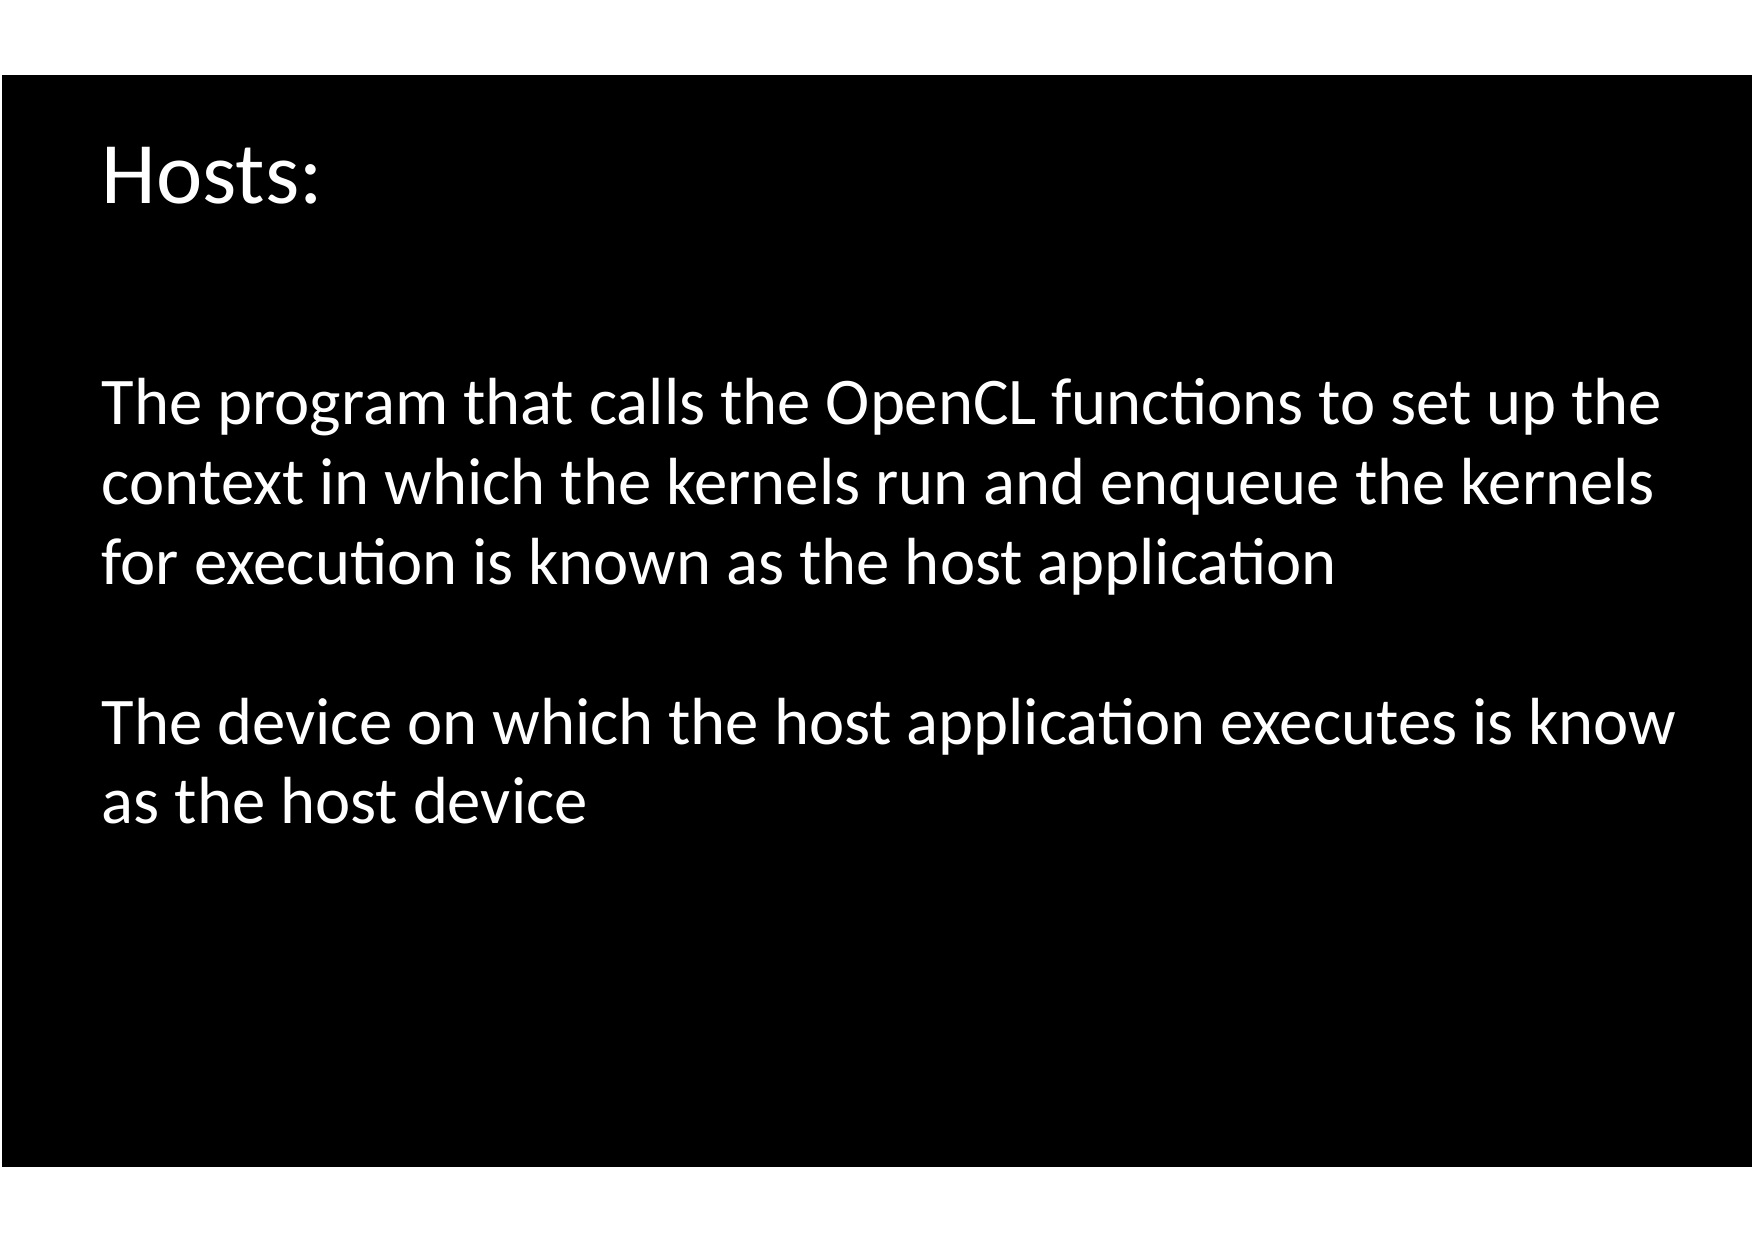

Hosts:
The program that calls the OpenCL functions to set up the context in which the kernels run and enqueue the kernels for execution is known as the host application

The device on which the host application executes is know as the host device